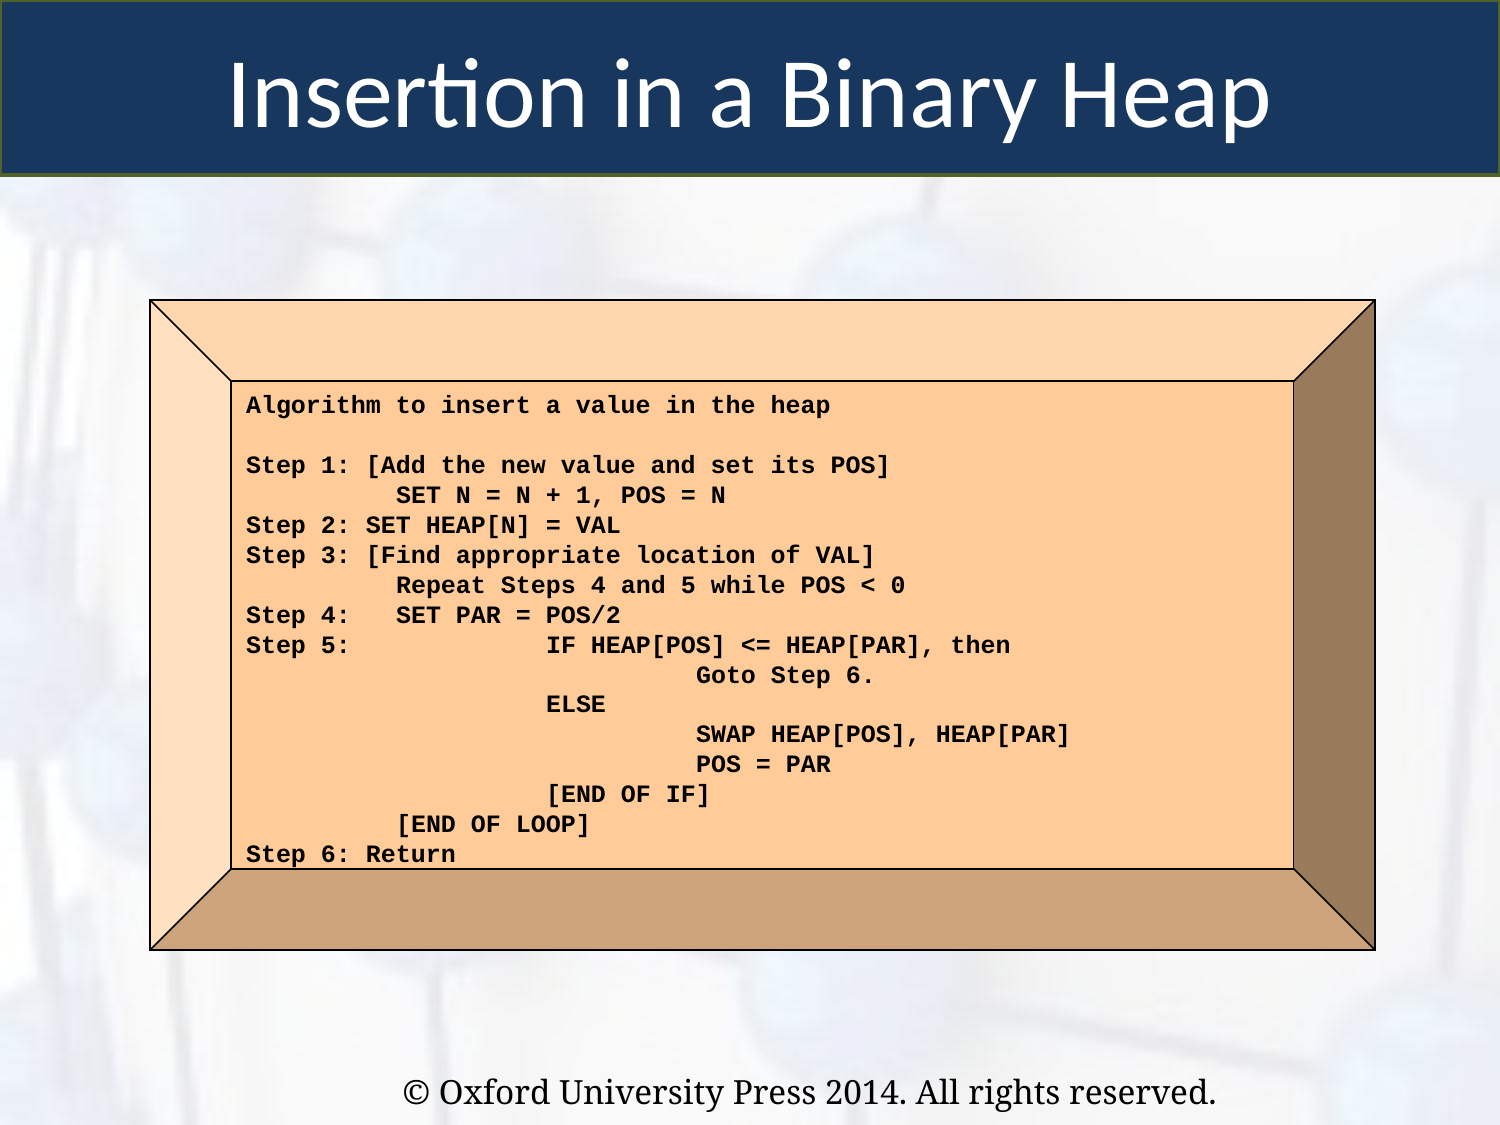

Insertion in a Binary Heap
Algorithm to insert a value in the heap

Step 1: [Add the new value and set its POS]
	SET N = N + 1, POS = N
Step 2: SET HEAP[N] = VAL
Step 3: [Find appropriate location of VAL]
	Repeat Steps 4 and 5 while POS < 0
Step 4: 	SET PAR = POS/2
Step 5:		IF HEAP[POS] <= HEAP[PAR], then
			Goto Step 6.
		ELSE
			SWAP HEAP[POS], HEAP[PAR]
			POS = PAR
		[END OF IF]
	[END OF LOOP]
Step 6: Return